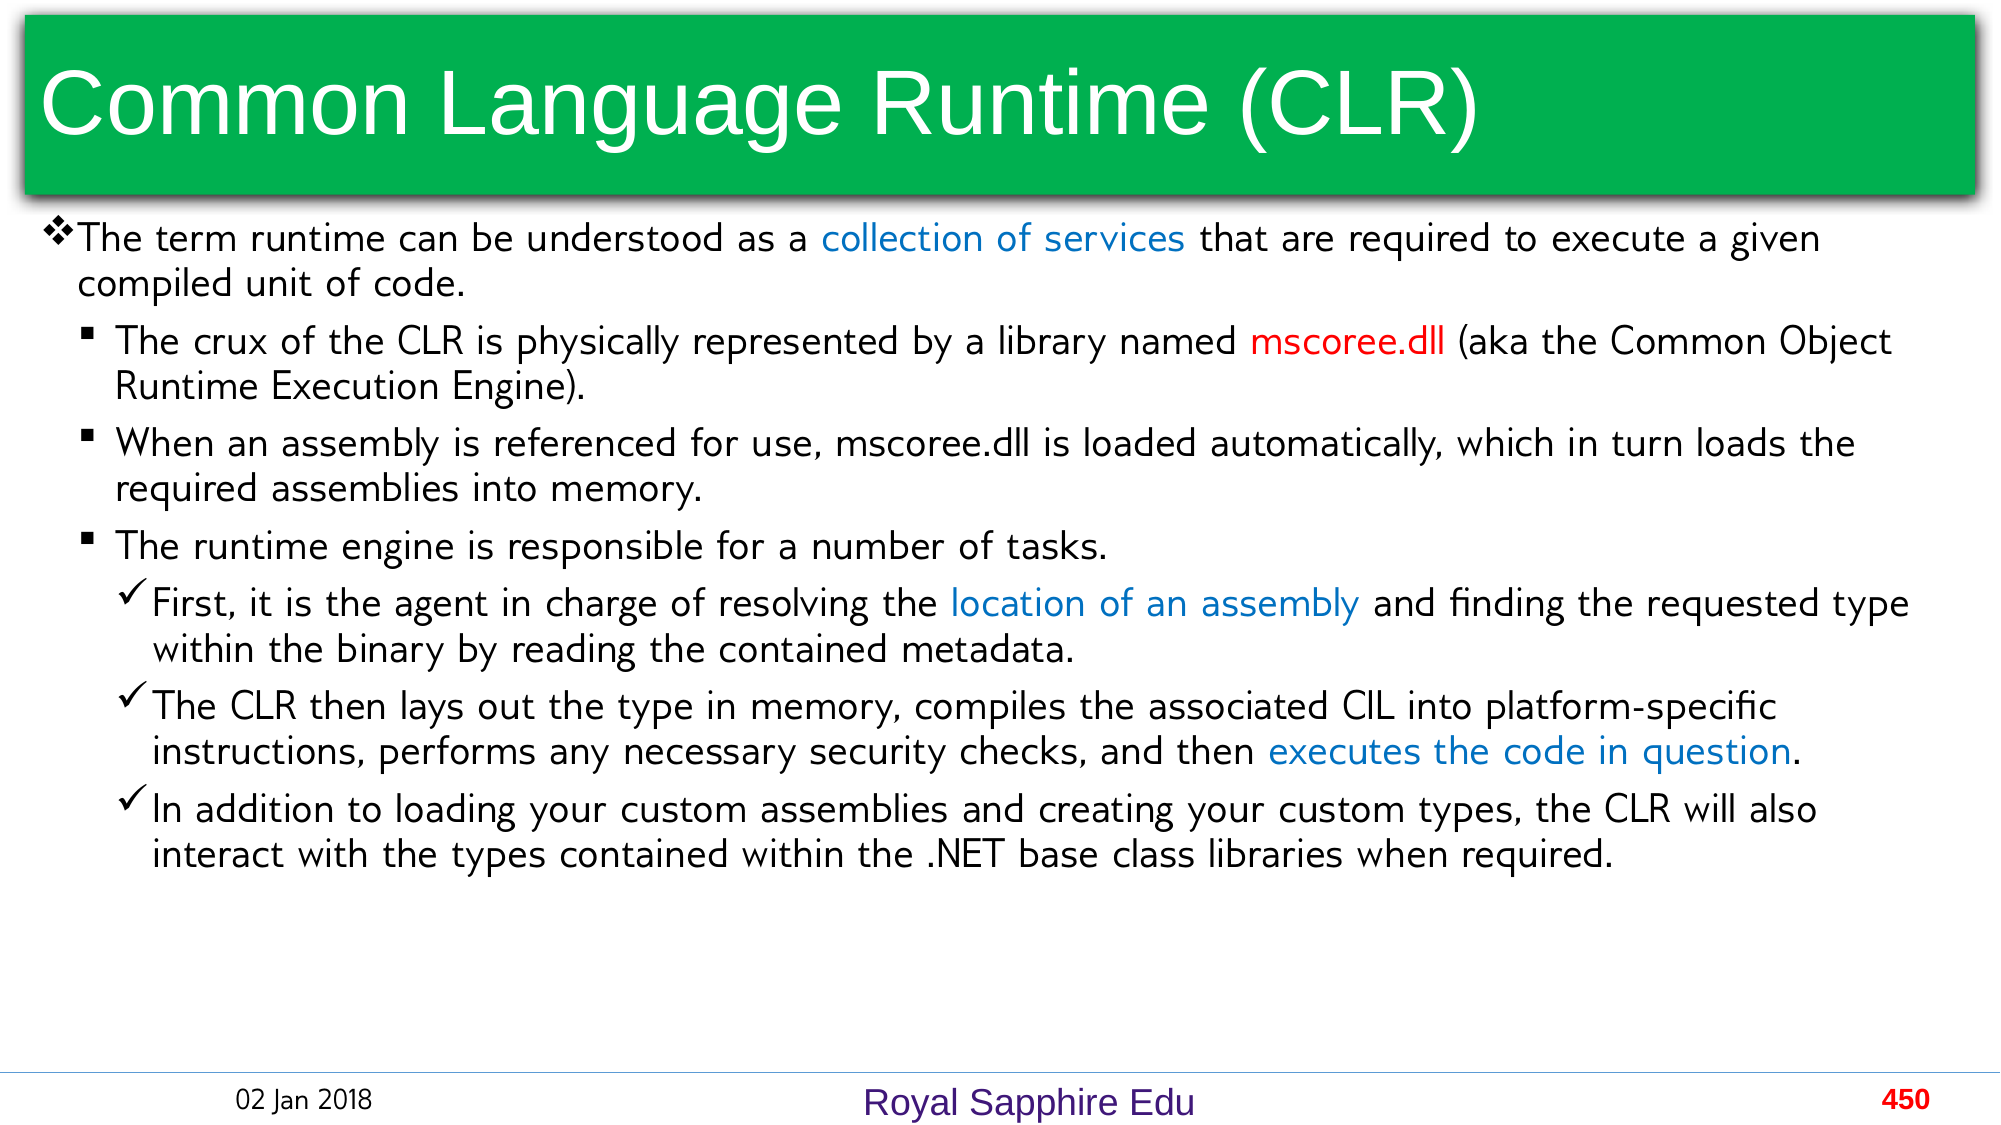

# Common Language Runtime (CLR)
The term runtime can be understood as a collection of services that are required to execute a given compiled unit of code.
The crux of the CLR is physically represented by a library named mscoree.dll (aka the Common Object Runtime Execution Engine).
When an assembly is referenced for use, mscoree.dll is loaded automatically, which in turn loads the required assemblies into memory.
The runtime engine is responsible for a number of tasks.
First, it is the agent in charge of resolving the location of an assembly and finding the requested type within the binary by reading the contained metadata.
The CLR then lays out the type in memory, compiles the associated CIL into platform-specific instructions, performs any necessary security checks, and then executes the code in question.
In addition to loading your custom assemblies and creating your custom types, the CLR will also interact with the types contained within the .NET base class libraries when required.
02 Jan 2018
450